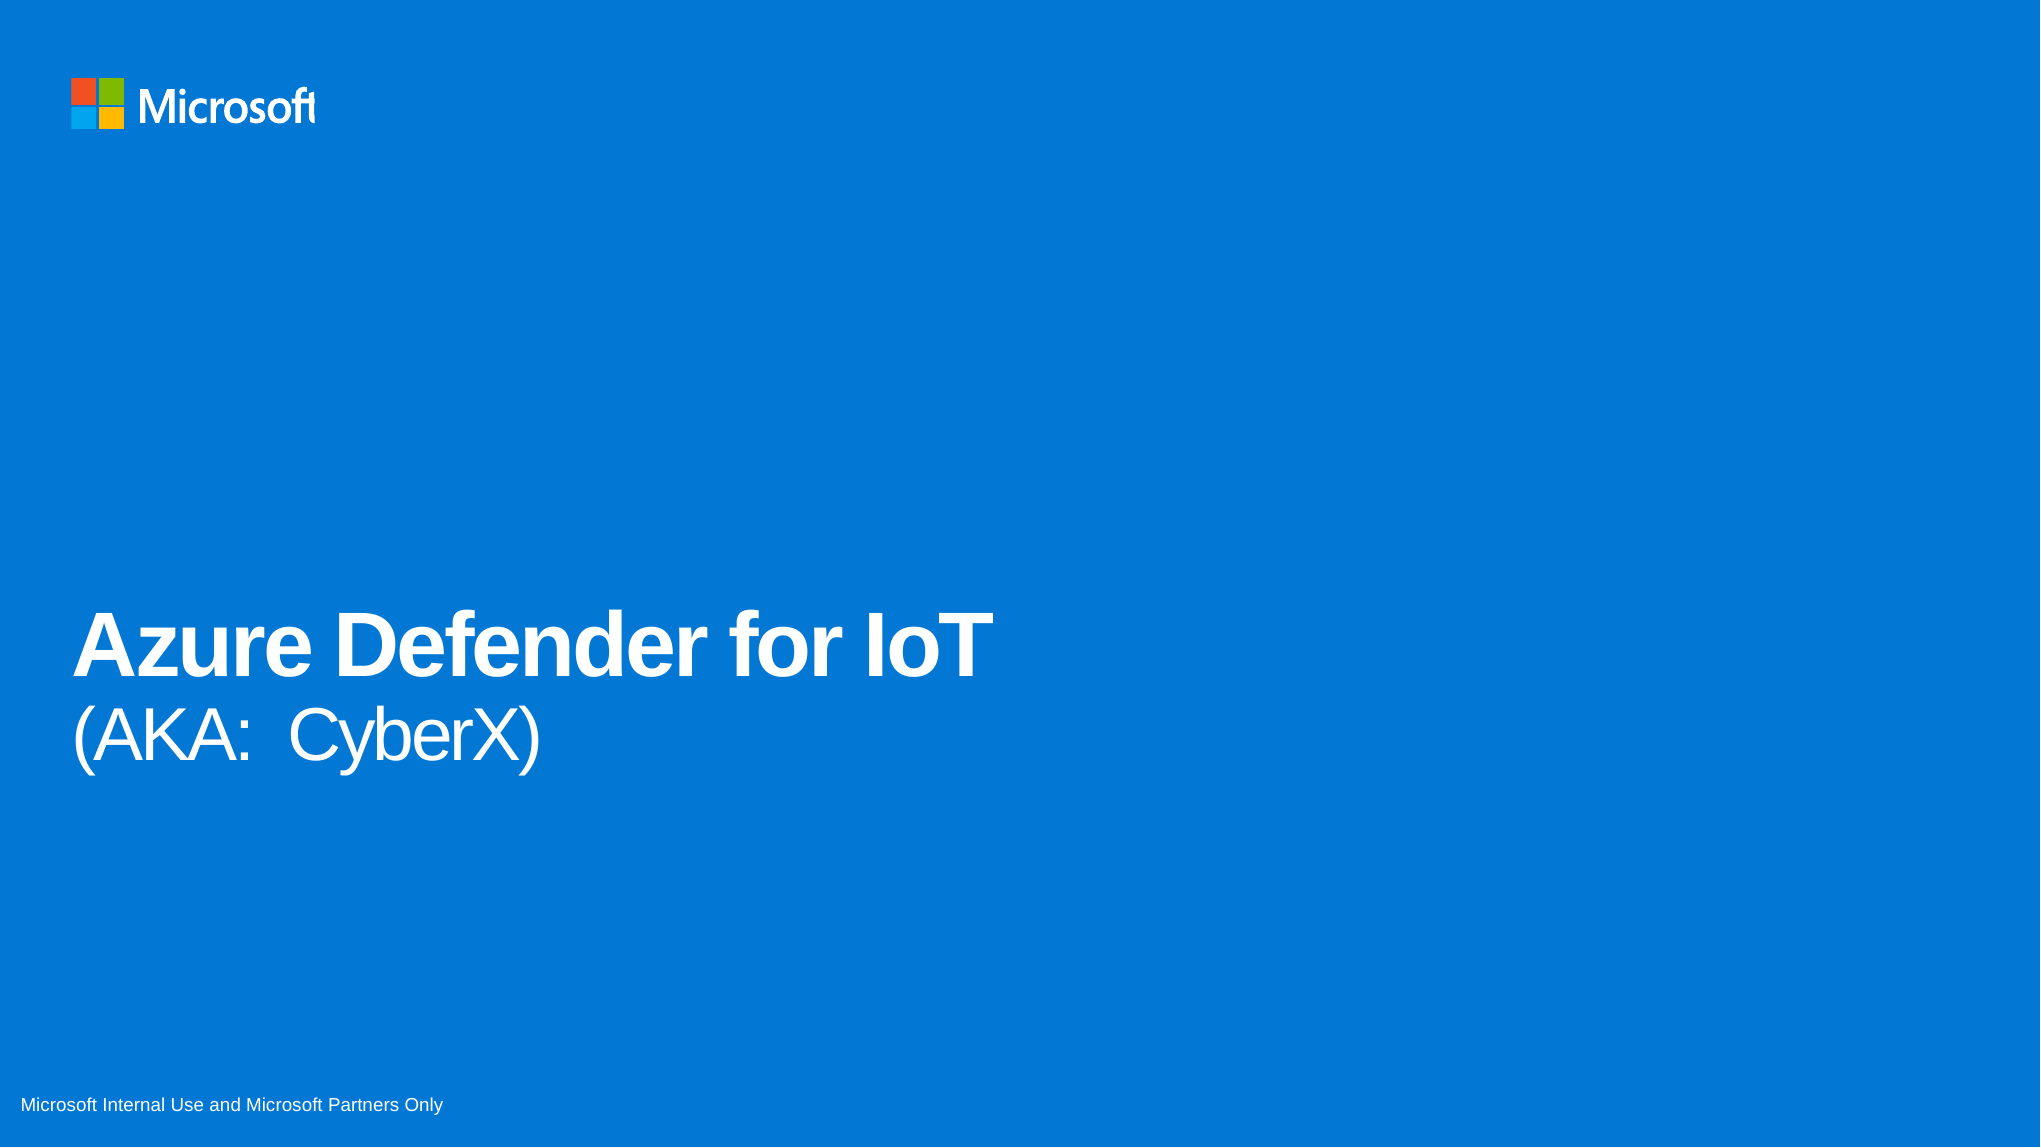

# Azure Defender for IoT (AKA:  CyberX)
Microsoft Internal Use and Microsoft Partners Only